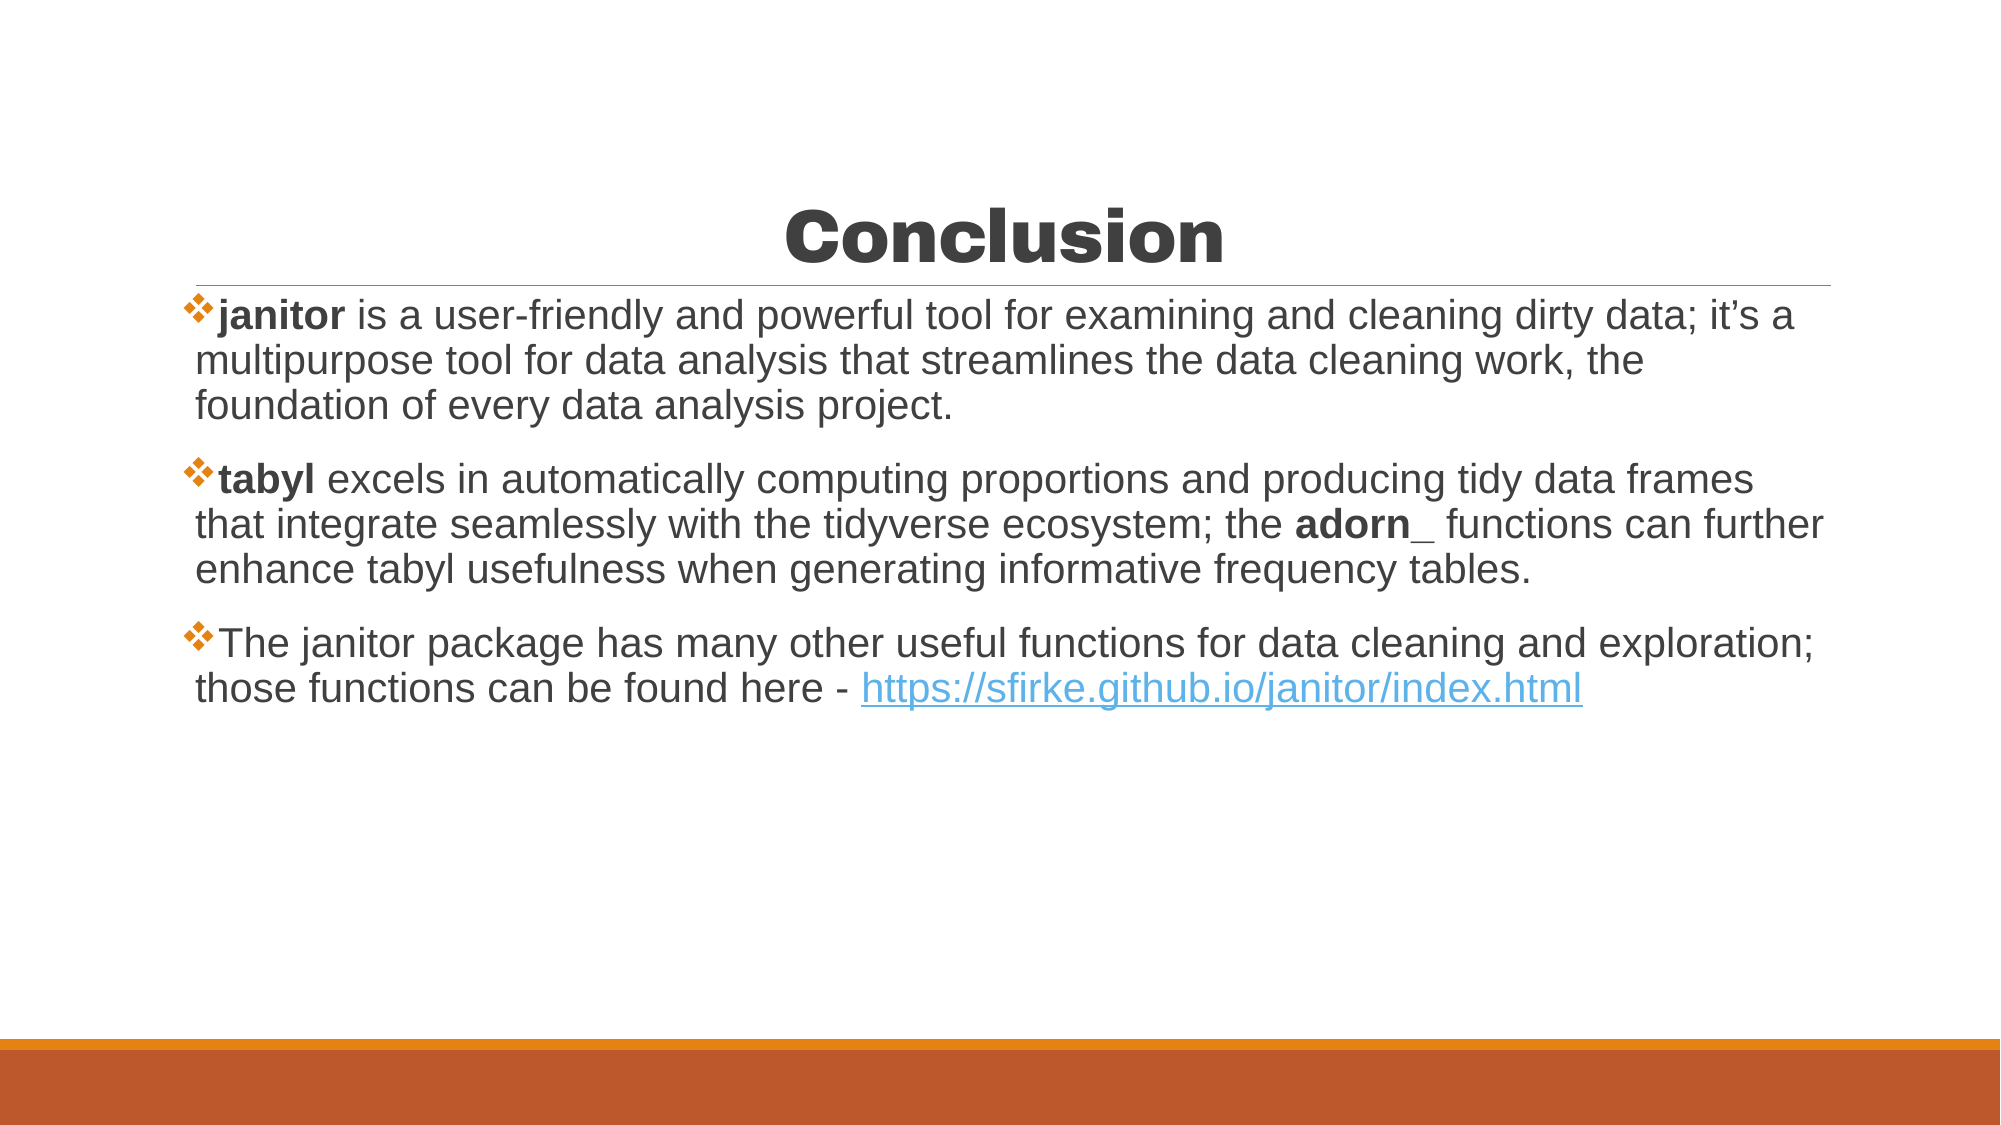

# Conclusion
janitor is a user-friendly and powerful tool for examining and cleaning dirty data; it’s a multipurpose tool for data analysis that streamlines the data cleaning work, the foundation of every data analysis project.
tabyl excels in automatically computing proportions and producing tidy data frames that integrate seamlessly with the tidyverse ecosystem; the adorn_ functions can further enhance tabyl usefulness when generating informative frequency tables.
The janitor package has many other useful functions for data cleaning and exploration; those functions can be found here - https://sfirke.github.io/janitor/index.html